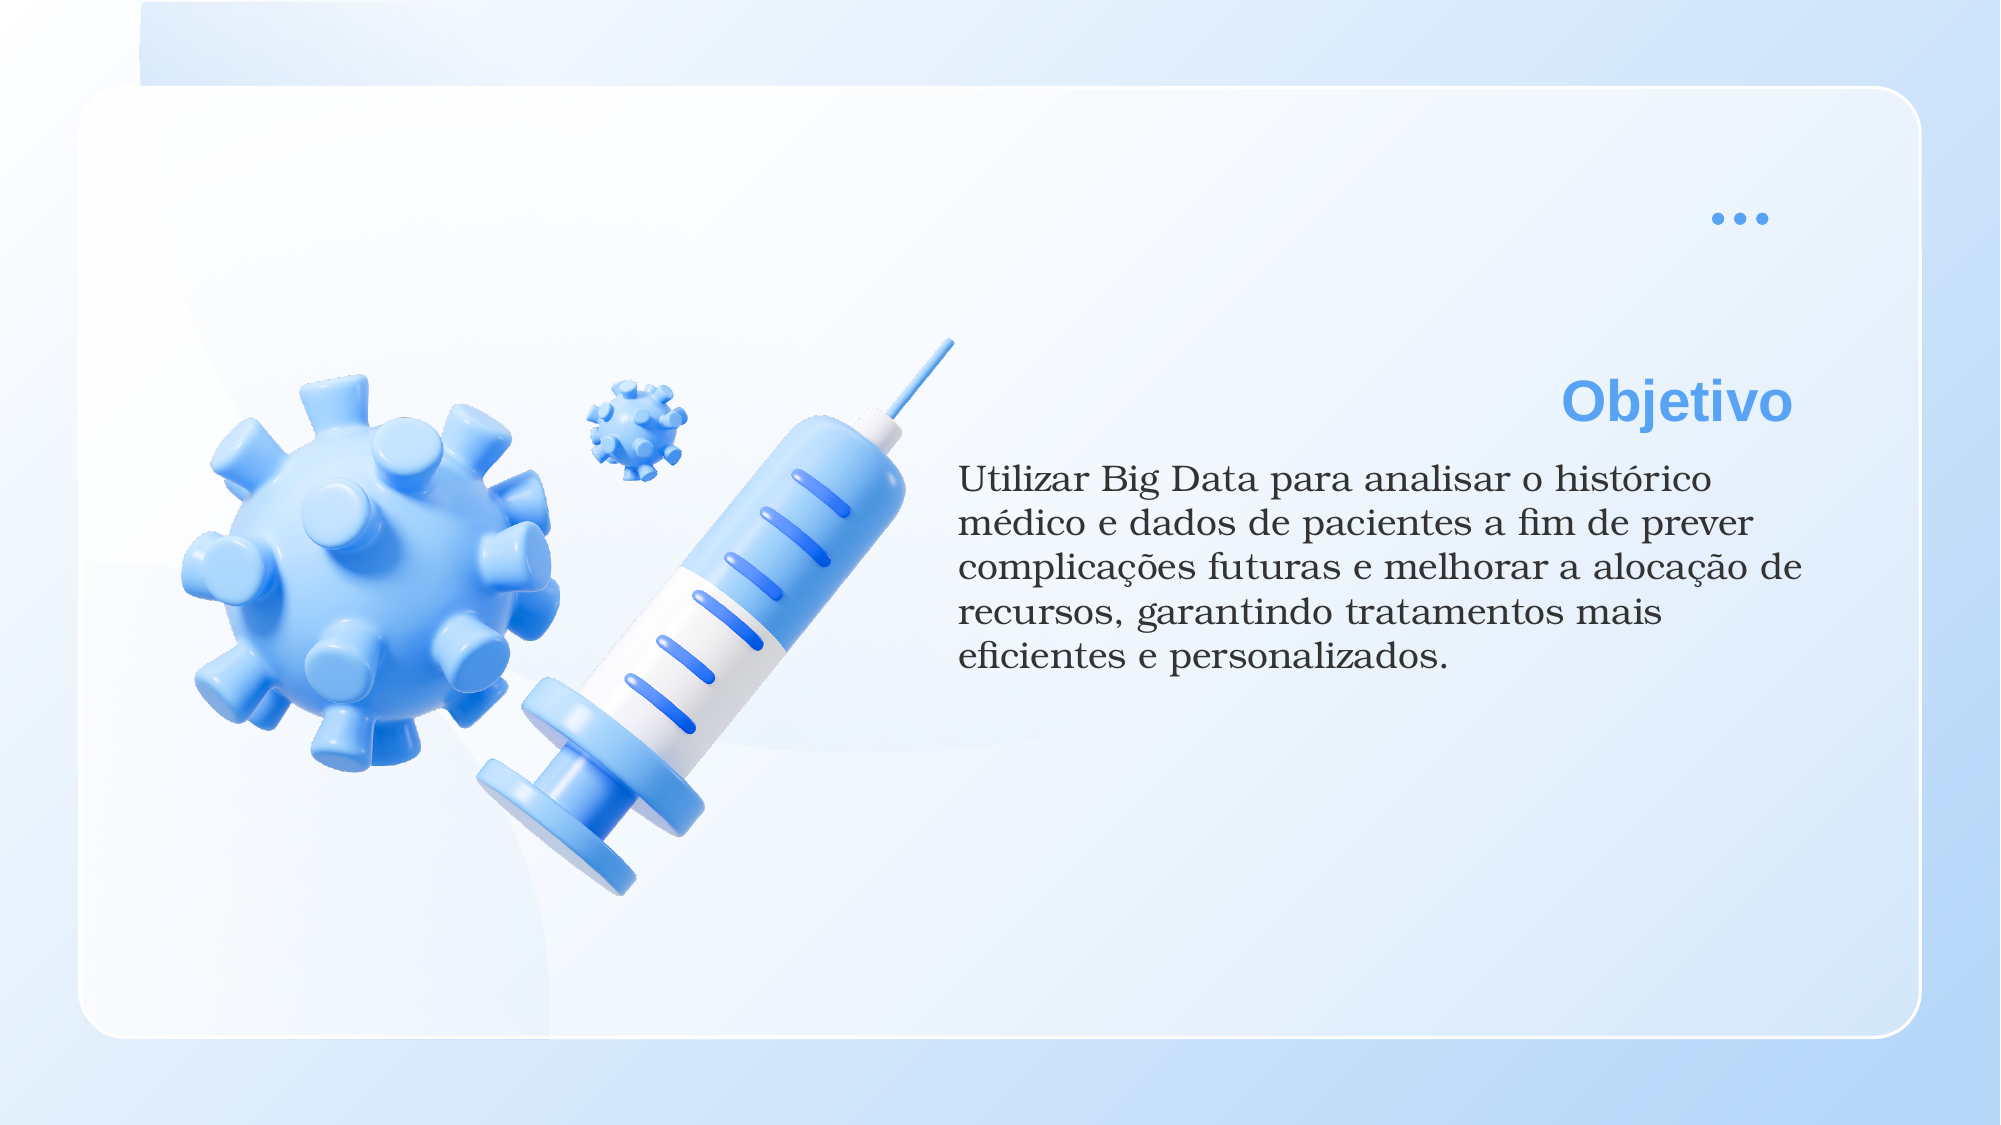

Objetivo
# Utilizar Big Data para analisar o histórico médico e dados de pacientes a fim de prever complicações futuras e melhorar a alocação de recursos, garantindo tratamentos mais eficientes e personalizados.